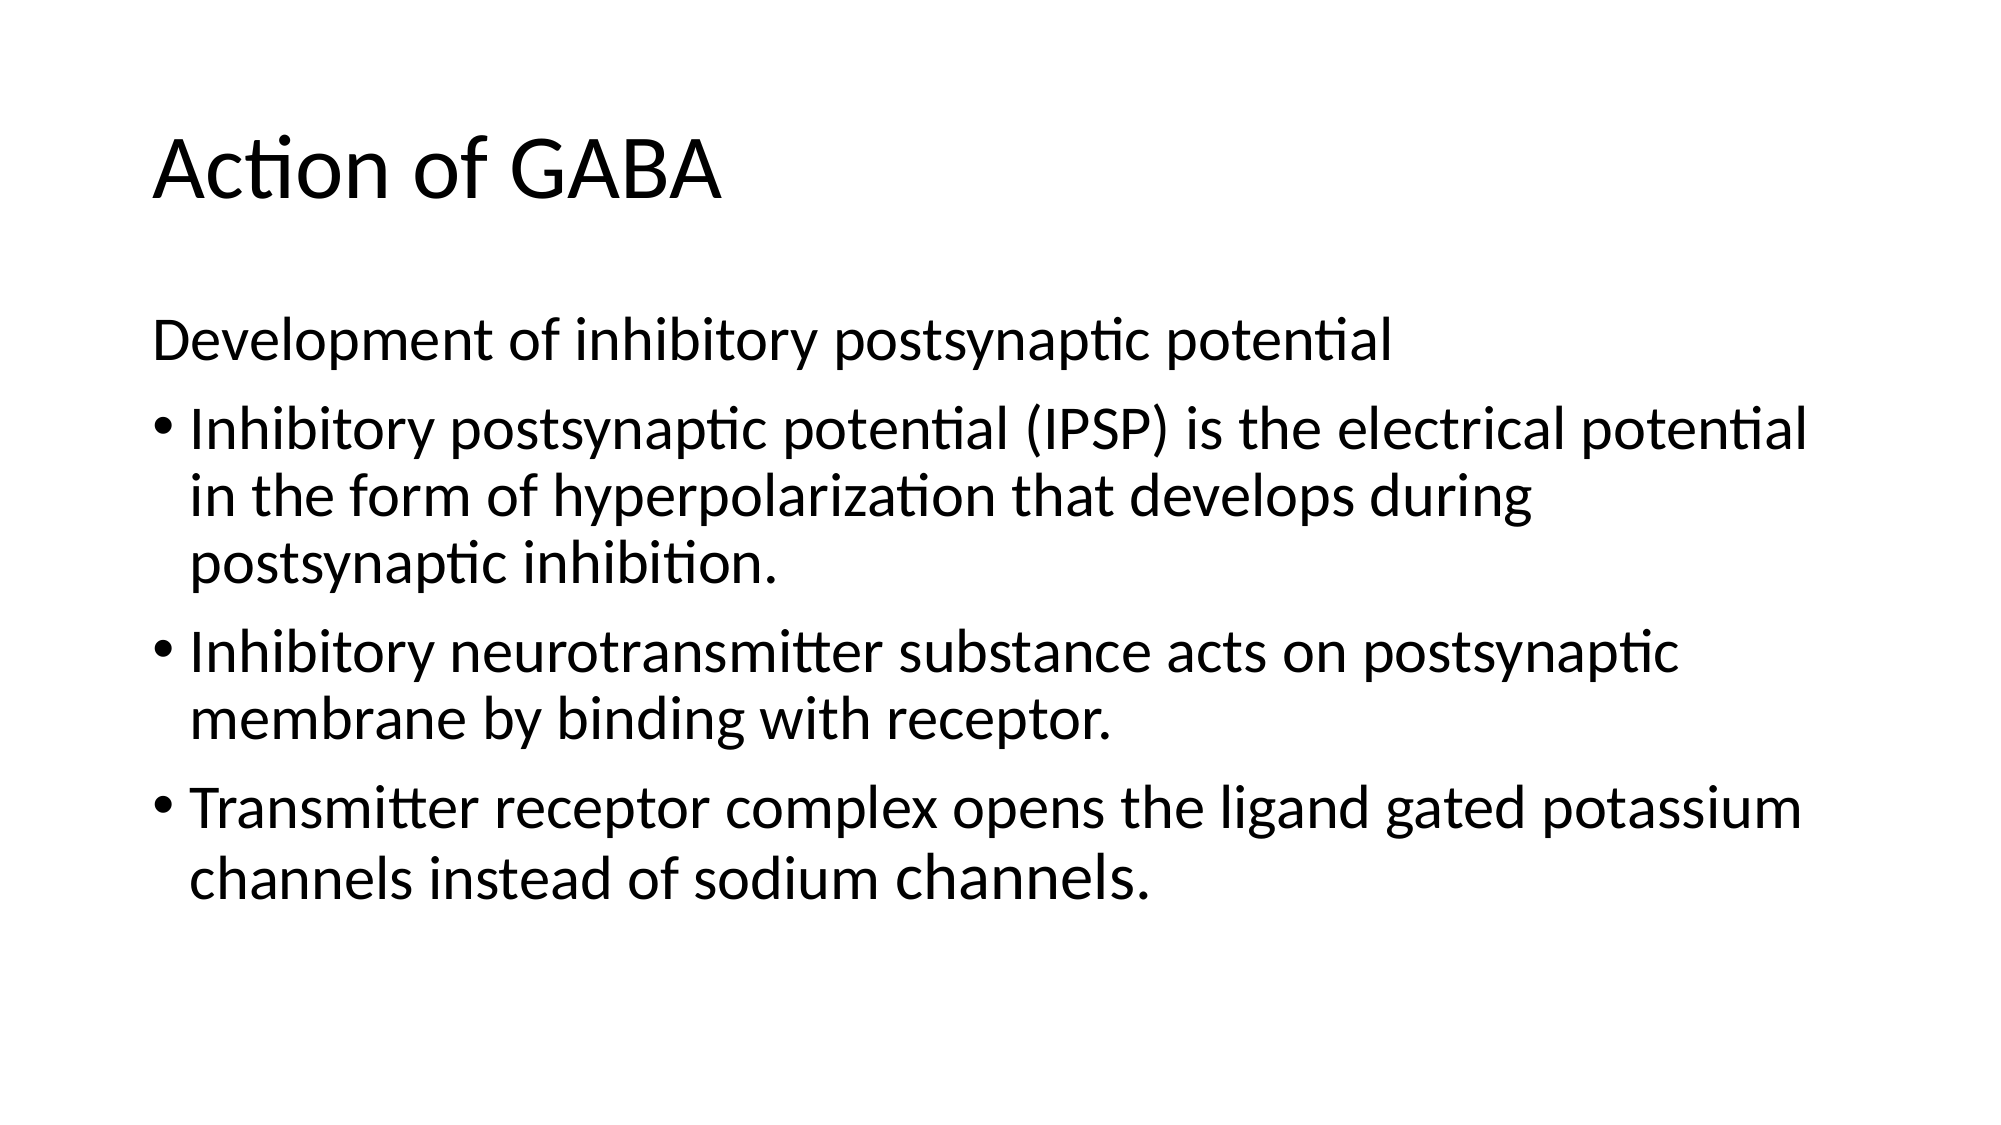

# Action of GABA
Development of inhibitory postsynaptic potential
Inhibitory postsynaptic potential (IPSP) is the electrical potential in the form of hyperpolarization that develops during postsynaptic inhibition.
Inhibitory neurotransmitter substance acts on postsynaptic membrane by binding with receptor.
Transmitter receptor complex opens the ligand gated potassium channels instead of sodium channels.